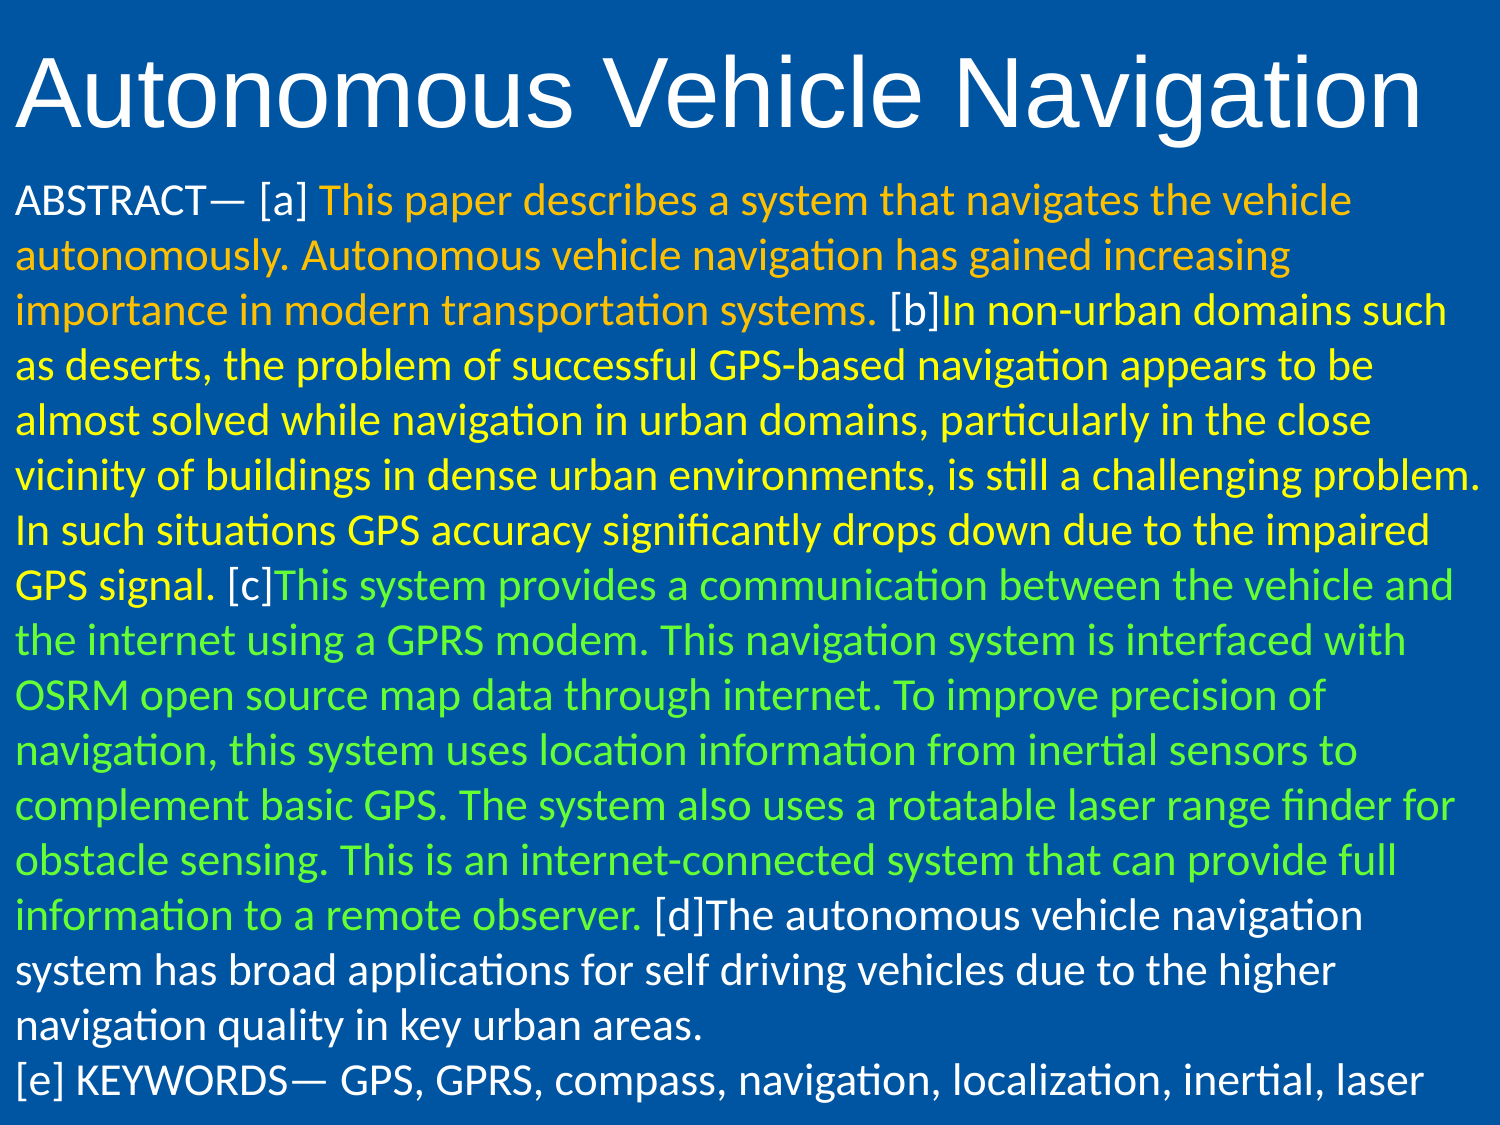

# Autonomous Vehicle Navigation
ABSTRACT— [a] This paper describes a system that navigates the vehicle autonomously. Autonomous vehicle navigation has gained increasing importance in modern transportation systems. [b]In non-urban domains such as deserts, the problem of successful GPS-based navigation appears to be almost solved while navigation in urban domains, particularly in the close vicinity of buildings in dense urban environments, is still a challenging problem. In such situations GPS accuracy significantly drops down due to the impaired GPS signal. [c]This system provides a communication between the vehicle and the internet using a GPRS modem. This navigation system is interfaced with OSRM open source map data through internet. To improve precision of navigation, this system uses location information from inertial sensors to complement basic GPS. The system also uses a rotatable laser range finder for obstacle sensing. This is an internet-connected system that can provide full information to a remote observer. [d]The autonomous vehicle navigation system has broad applications for self driving vehicles due to the higher navigation quality in key urban areas.
[e] KEYWORDS— GPS, GPRS, compass, navigation, localization, inertial, laser